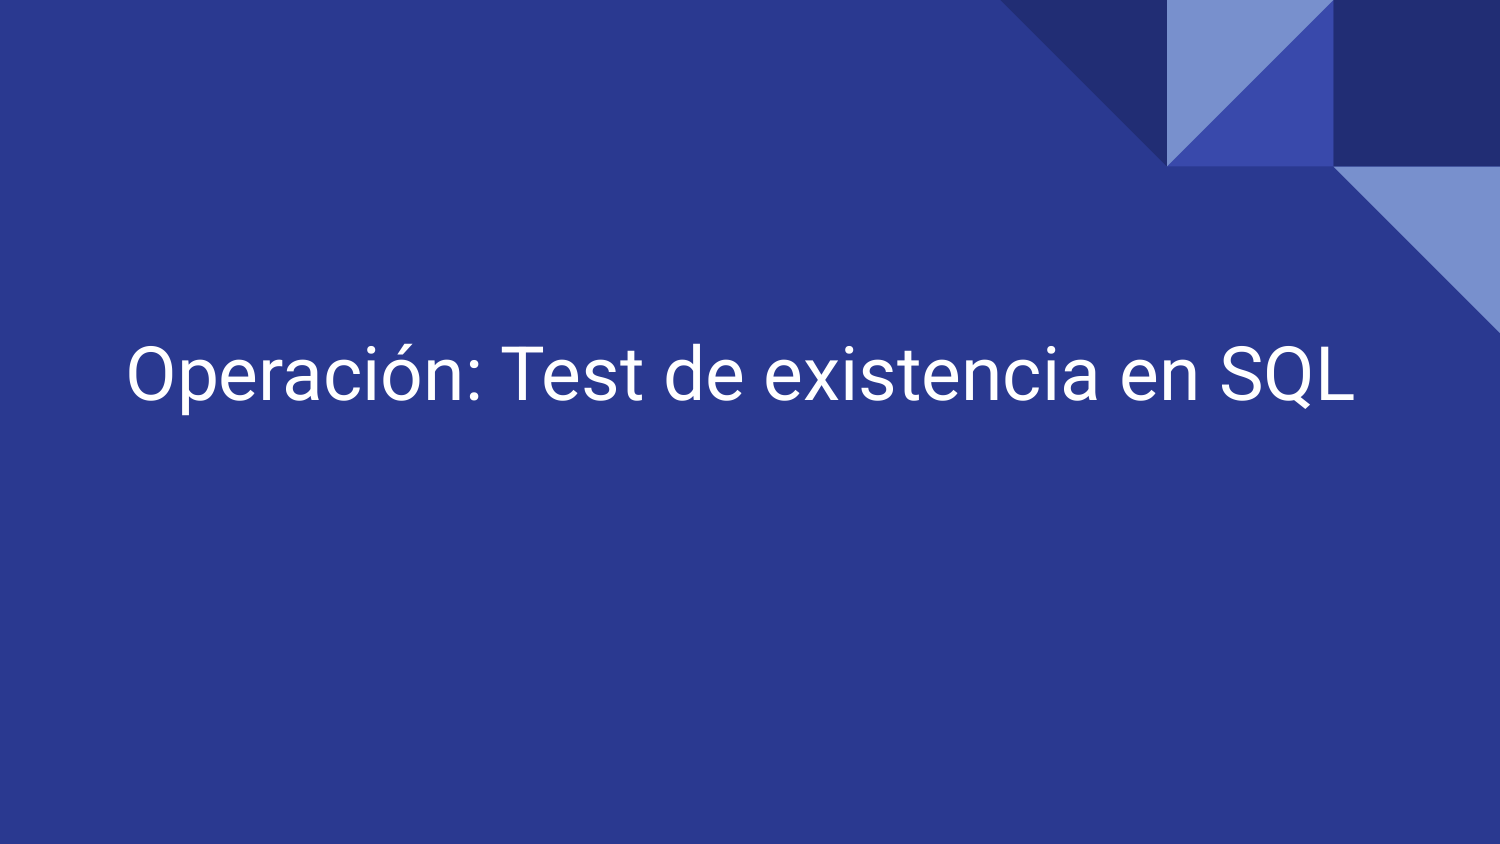

# Operación: Test de existencia en SQL